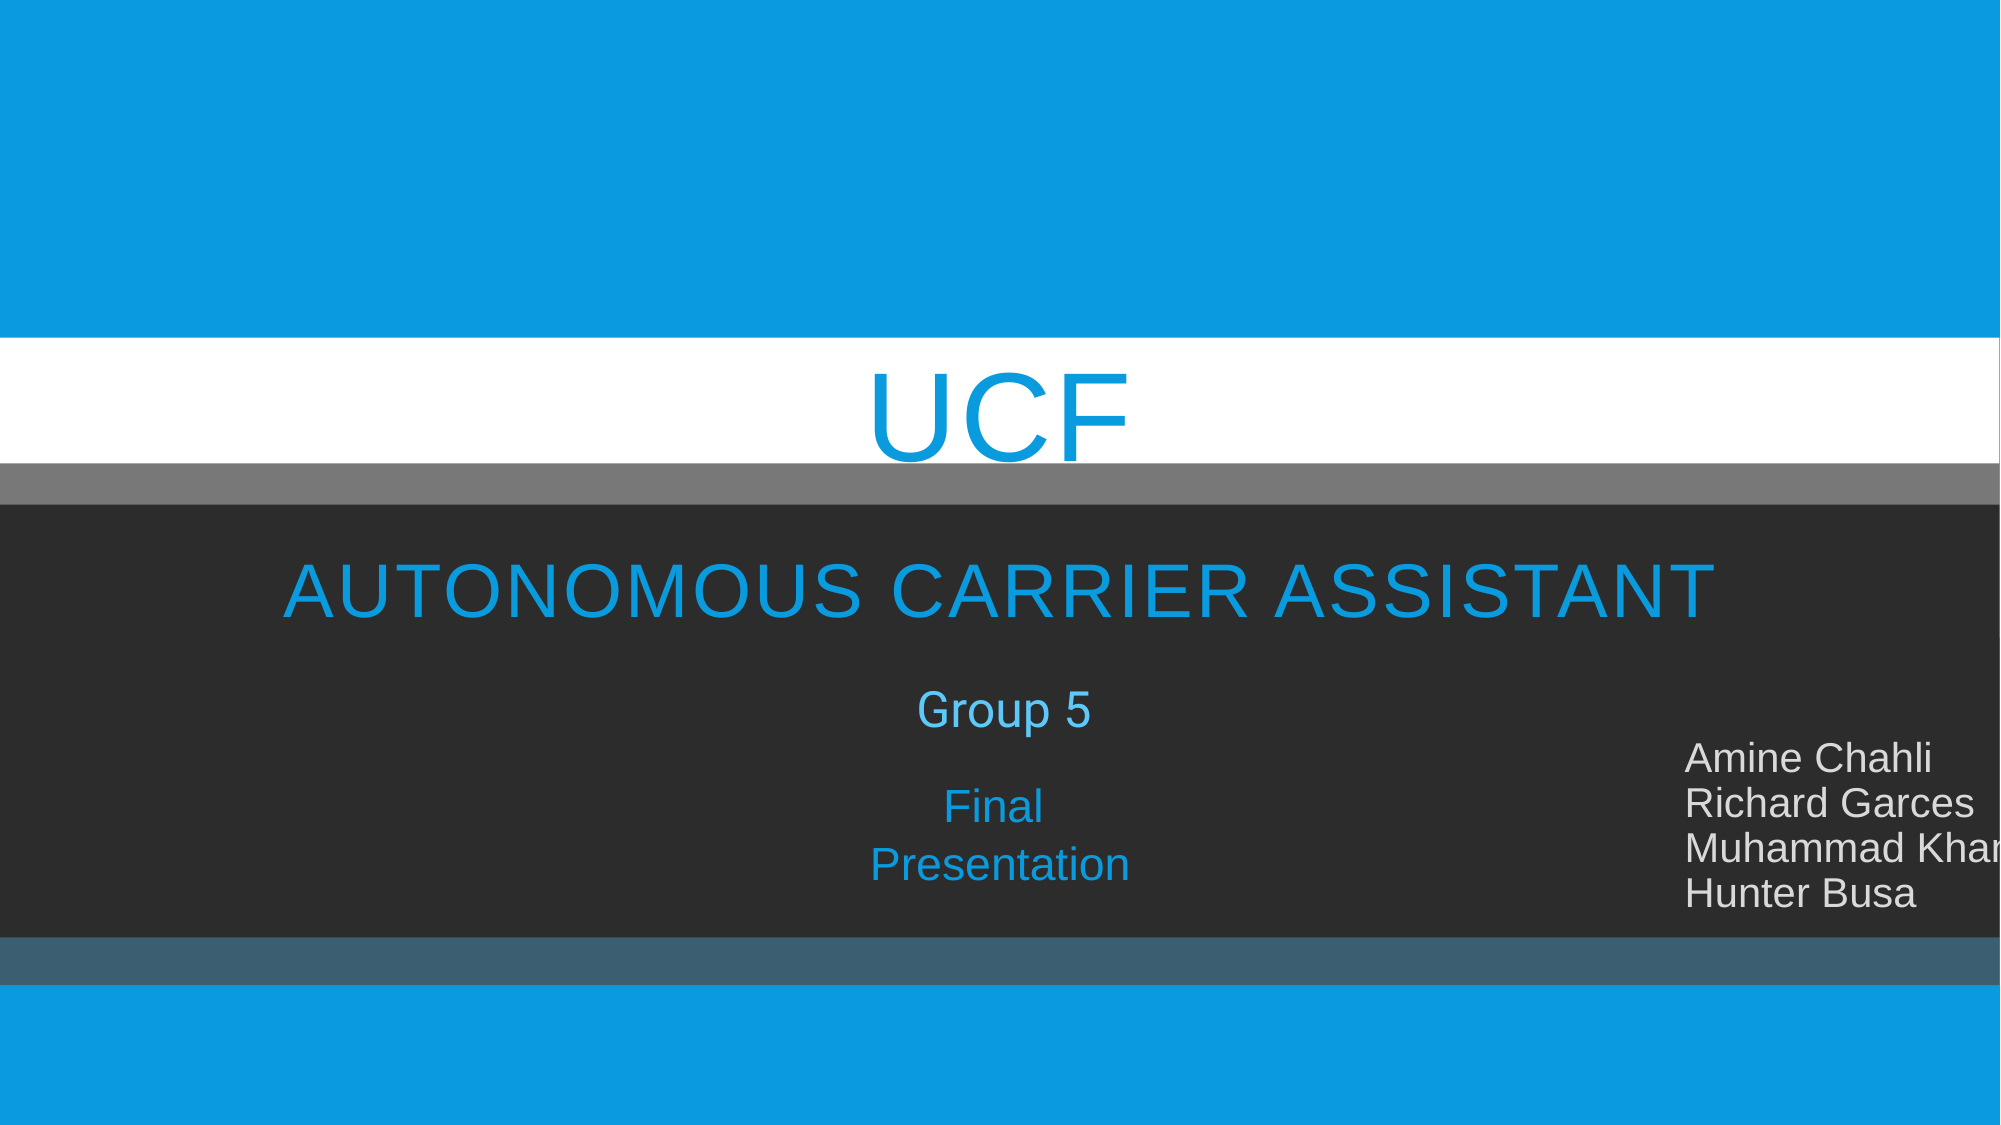

# UCF Autonomous Carrier Assistant
Group 5
Amine Chahli
Richard Garces
Muhammad Khan
Hunter Busa

Final
Presentation